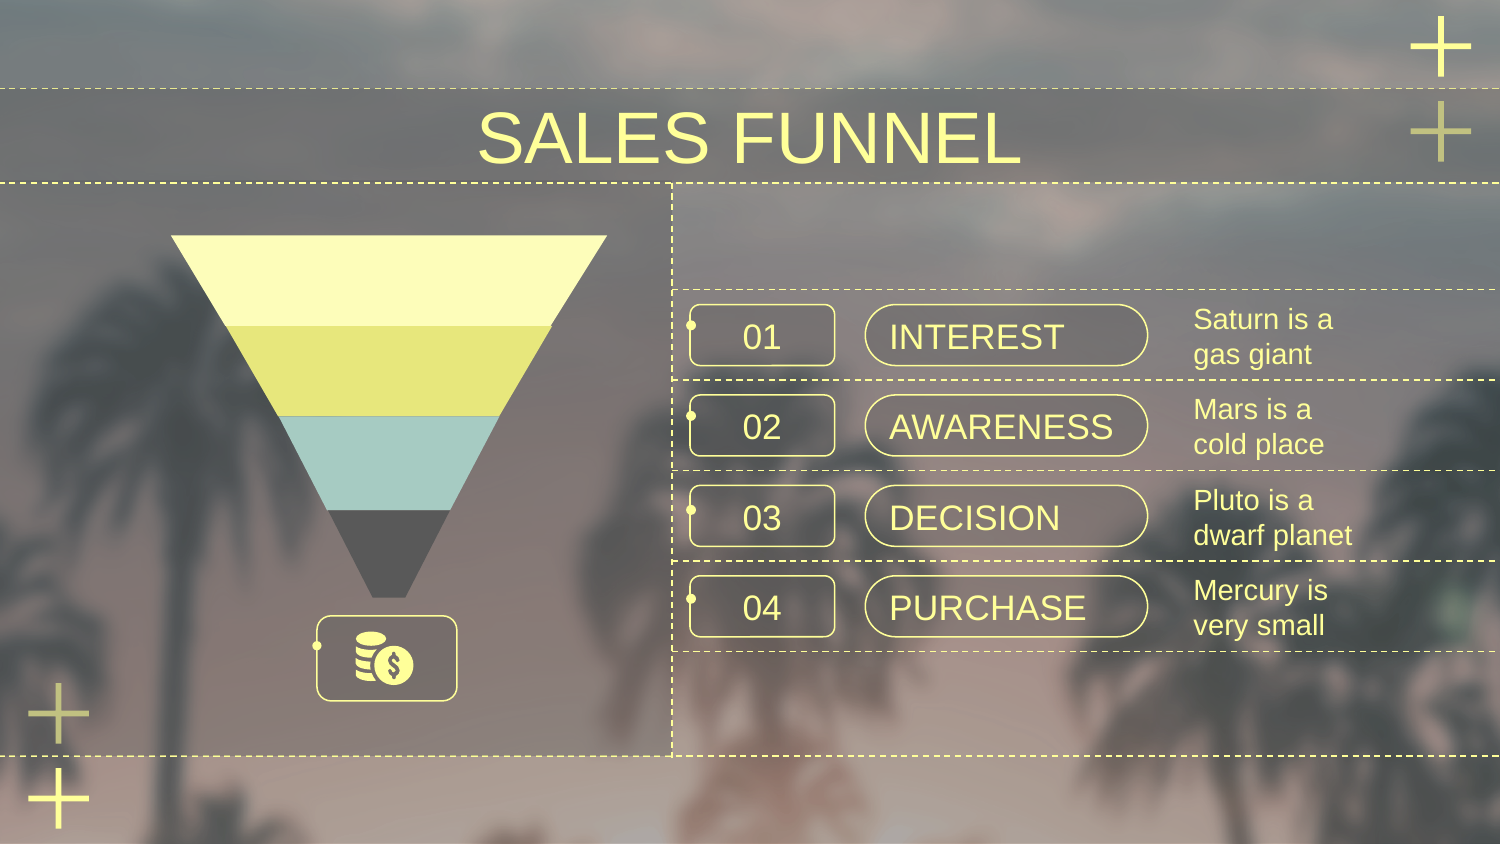

# SALES FUNNEL

Saturn is a gas giant
01
INTEREST

Mars is a cold place
02
AWARENESS

Pluto is a dwarf planet
03
DECISION

Mercury is very small
04
PURCHASE